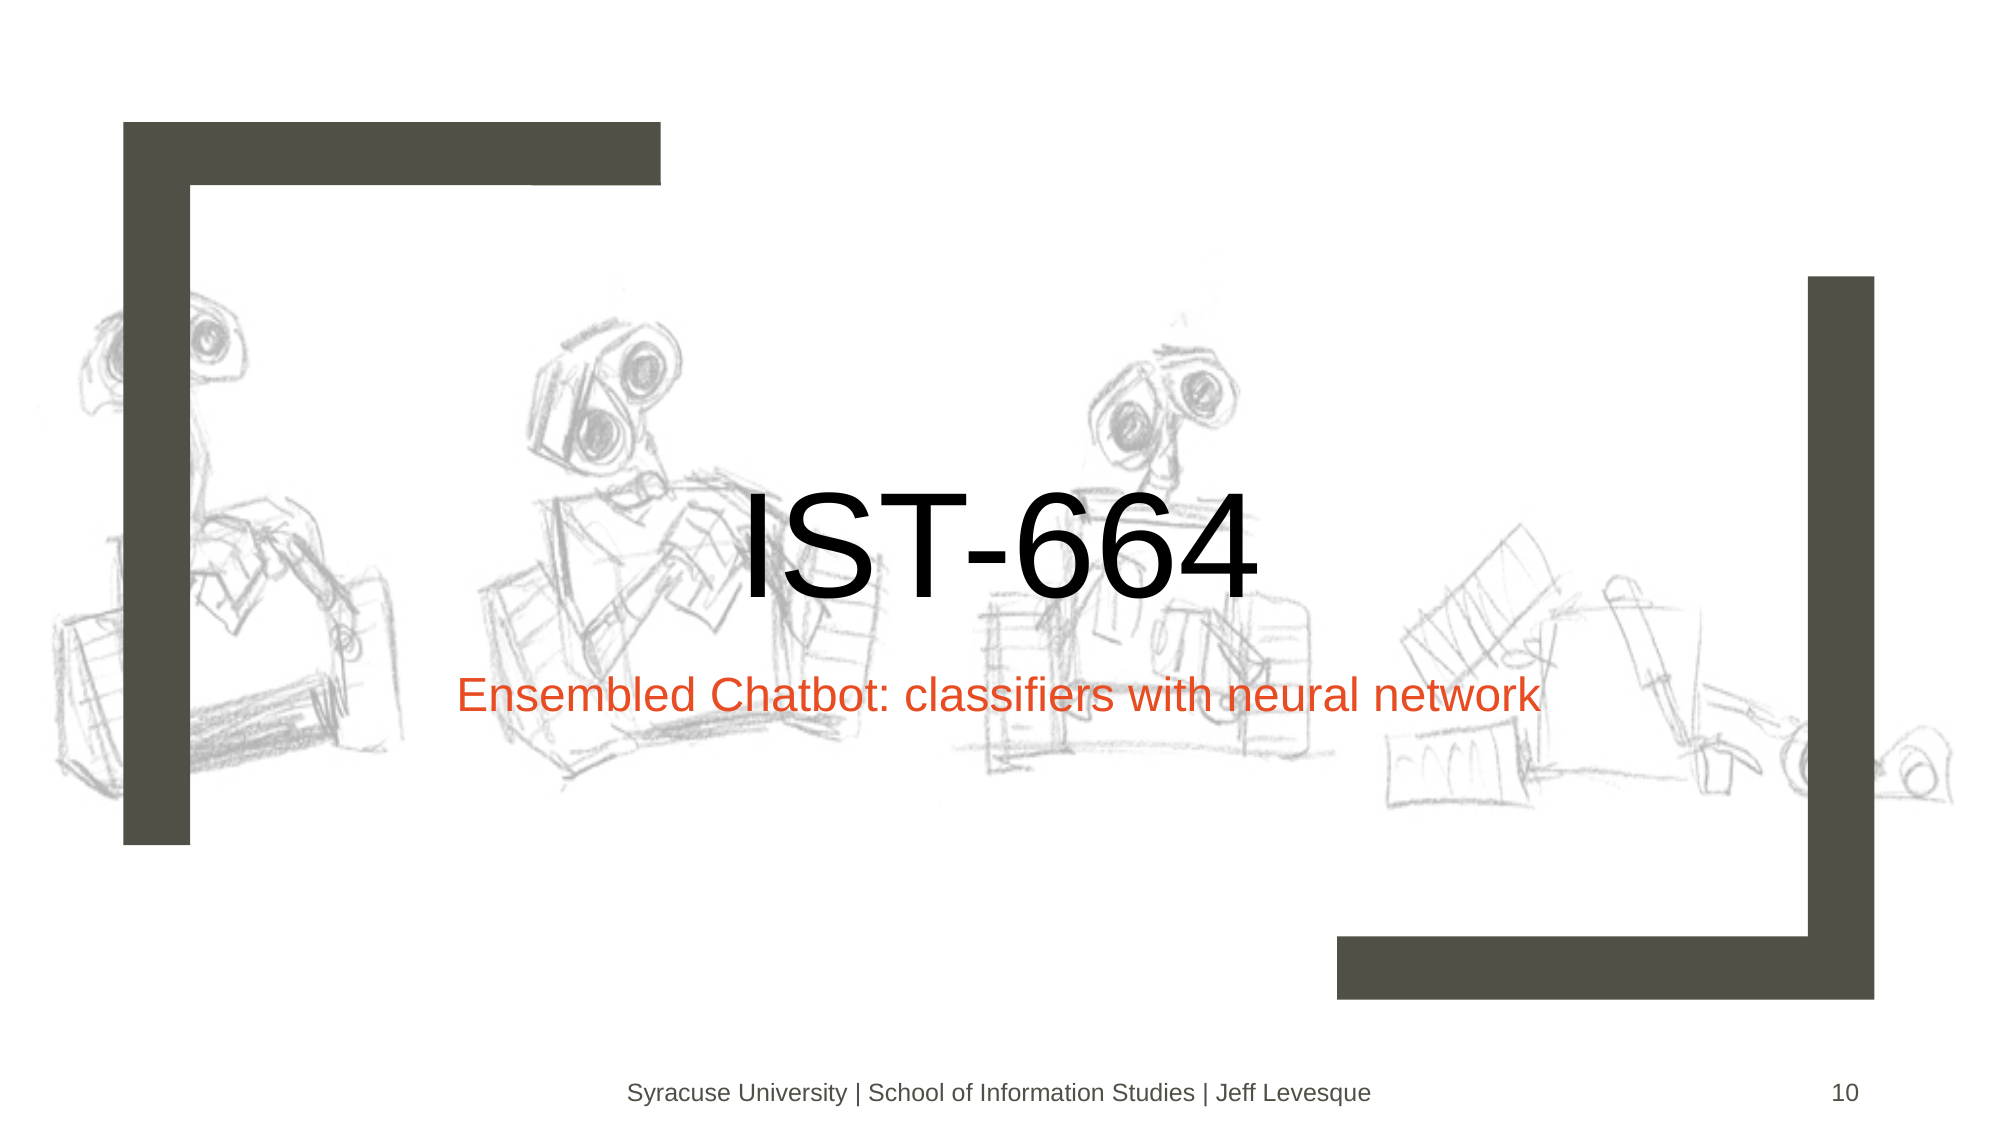

# IST-664
Ensembled Chatbot: classifiers with neural network
Syracuse University | School of Information Studies | Jeff Levesque
10